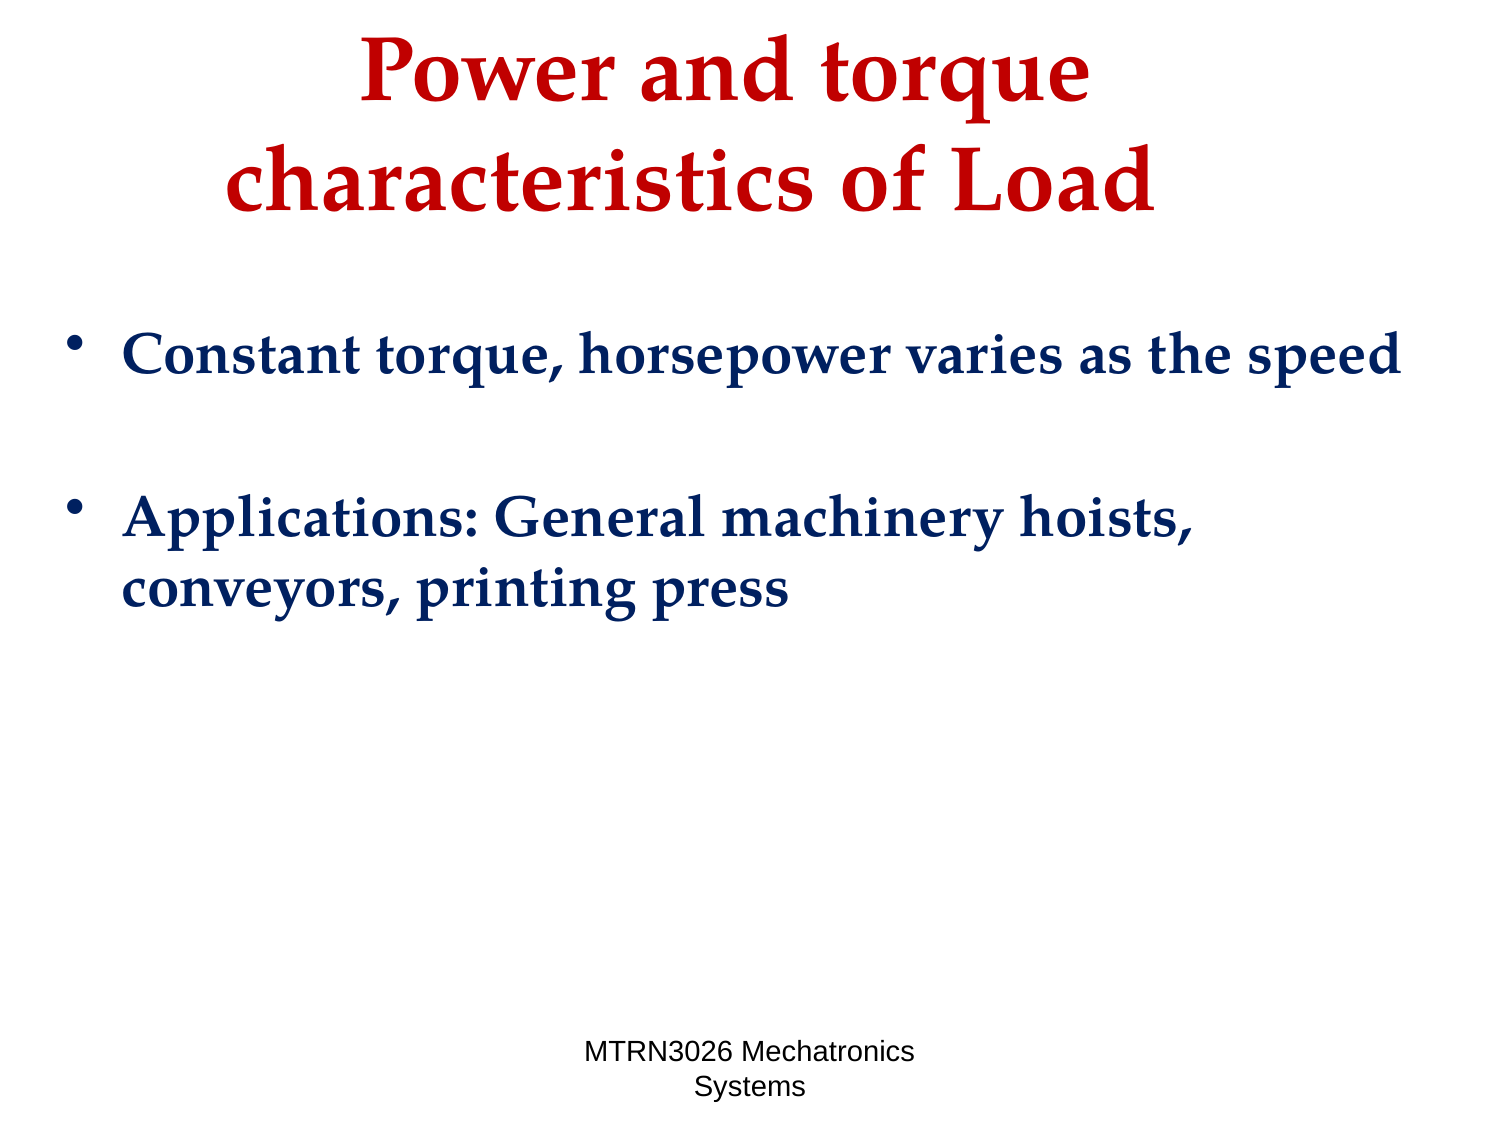

# Power and torque characteristics of Load
Constant torque, horsepower varies as the speed

Applications: General machinery hoists, conveyors, printing press
MTRN3026 Mechatronics Systems